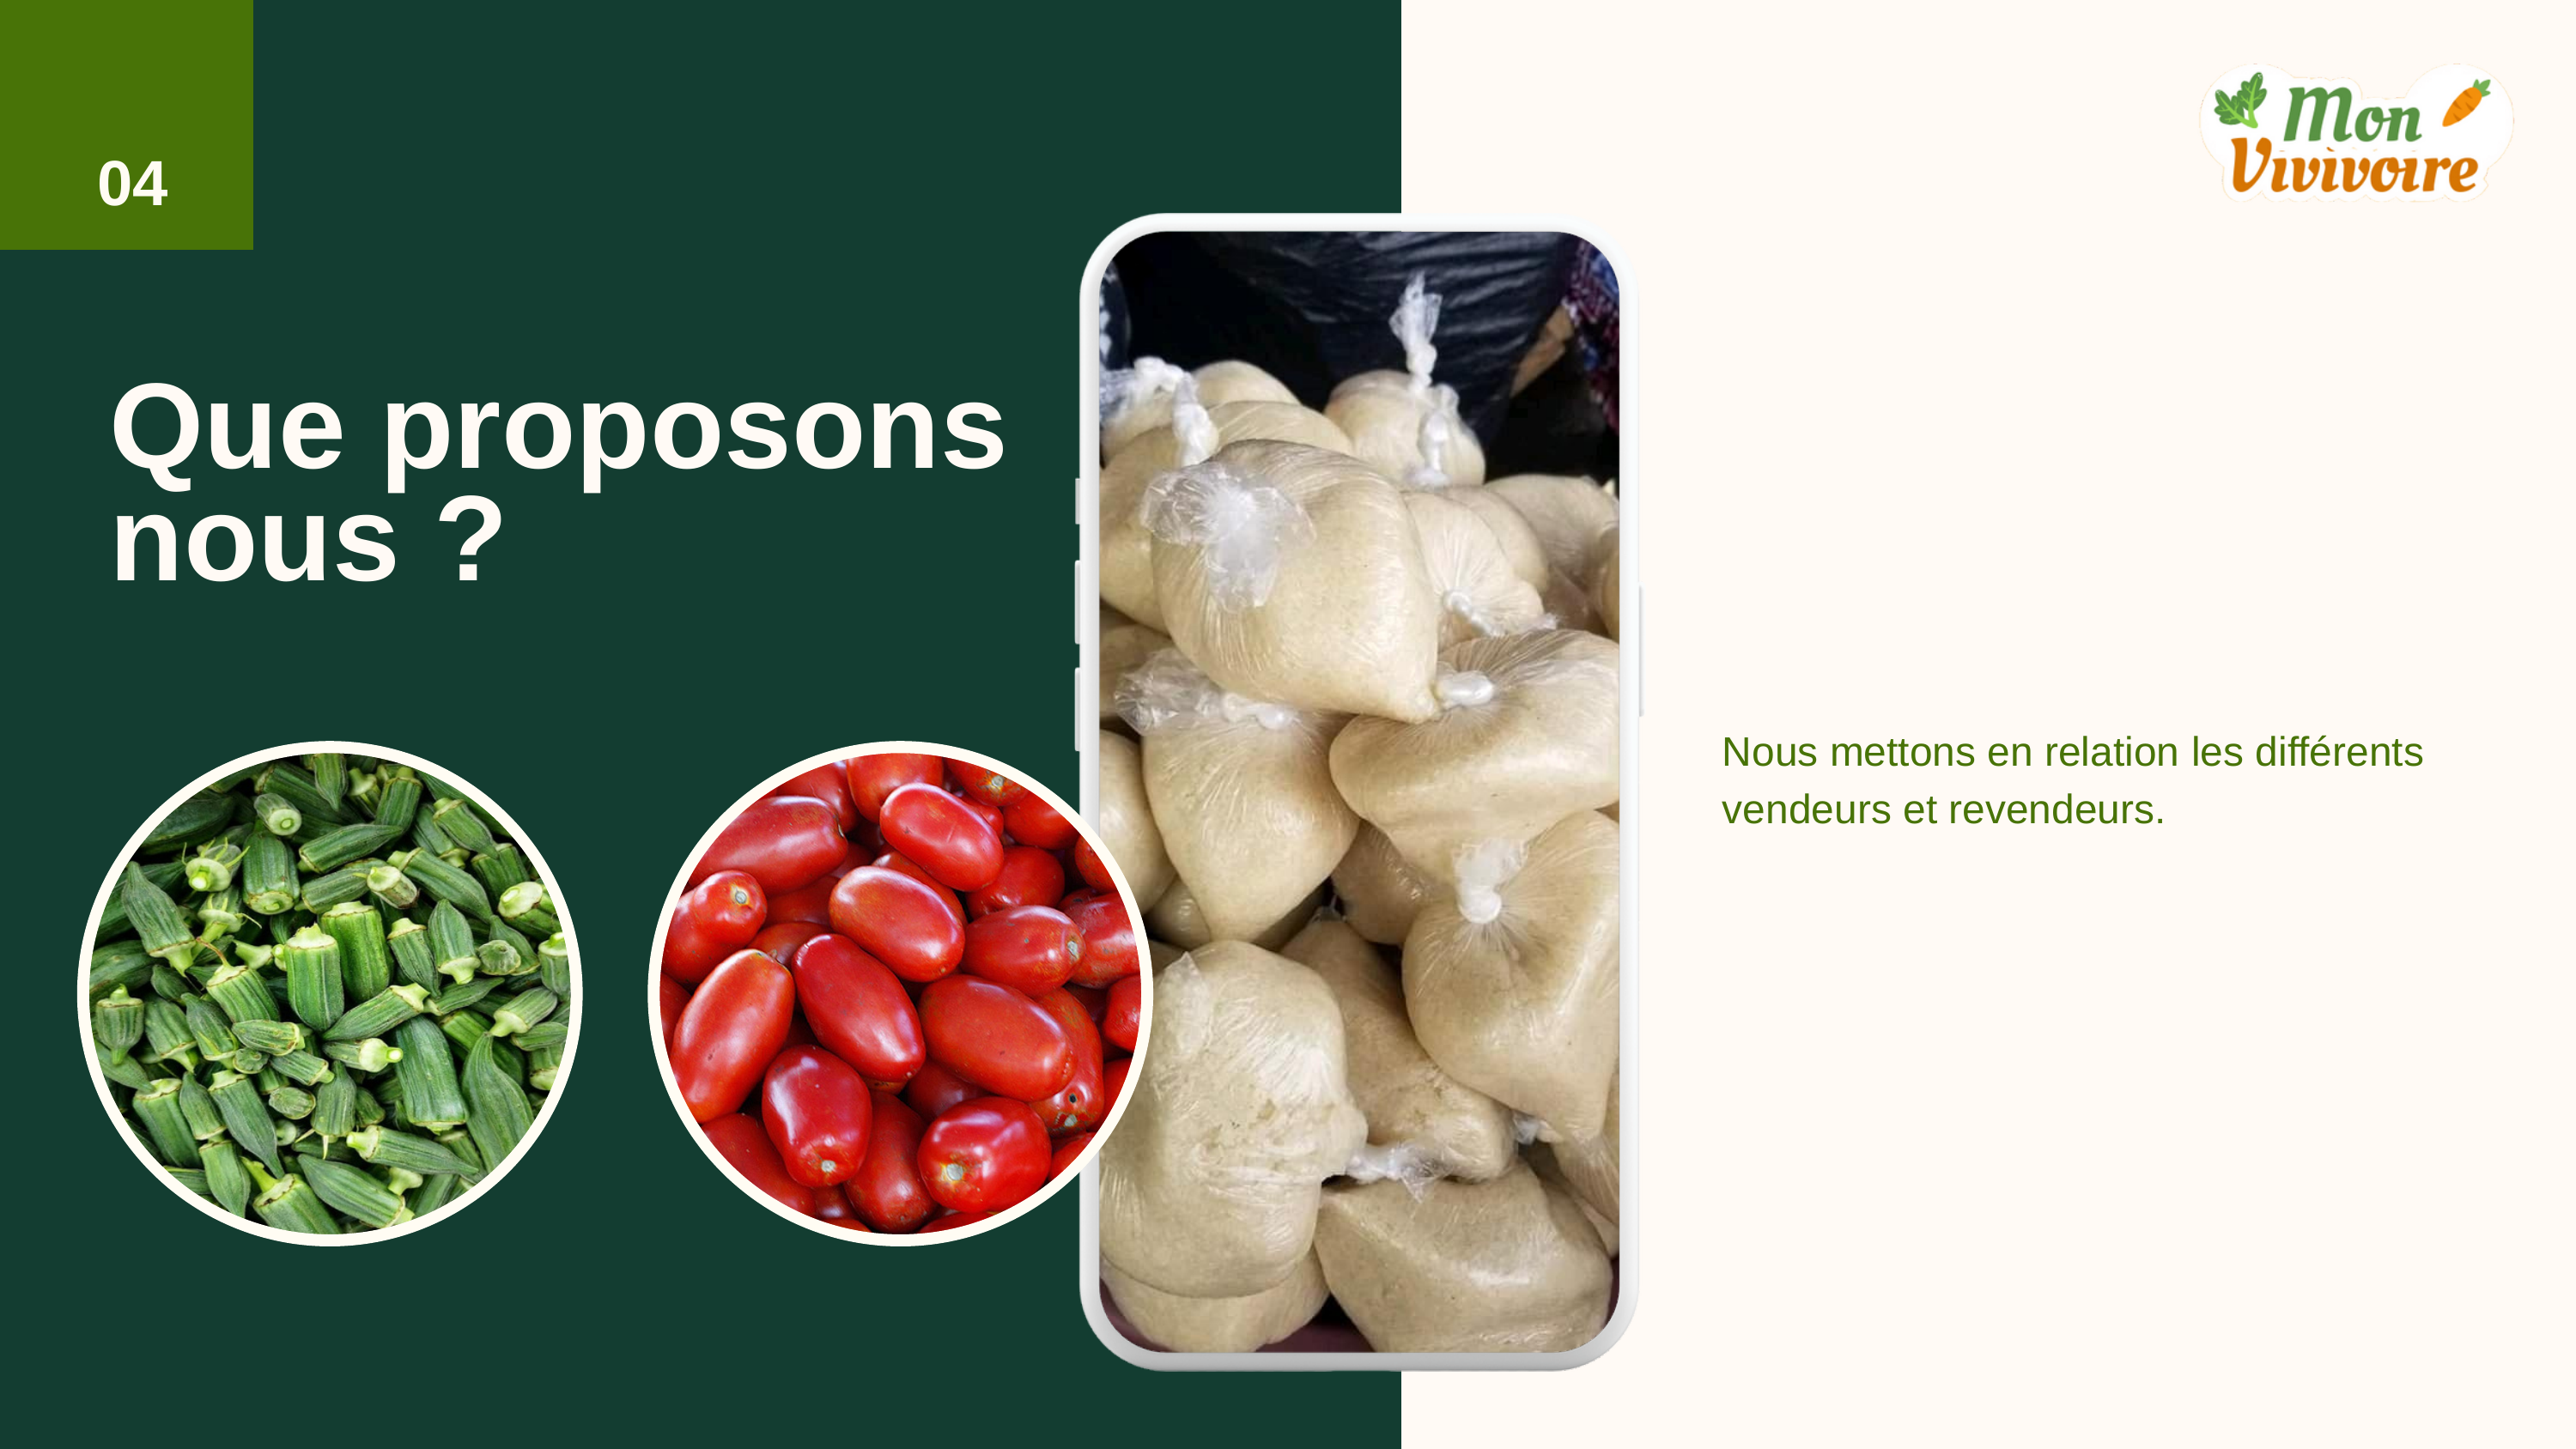

04

Que proposons nous ?
Nous mettons en relation les différents vendeurs et revendeurs.